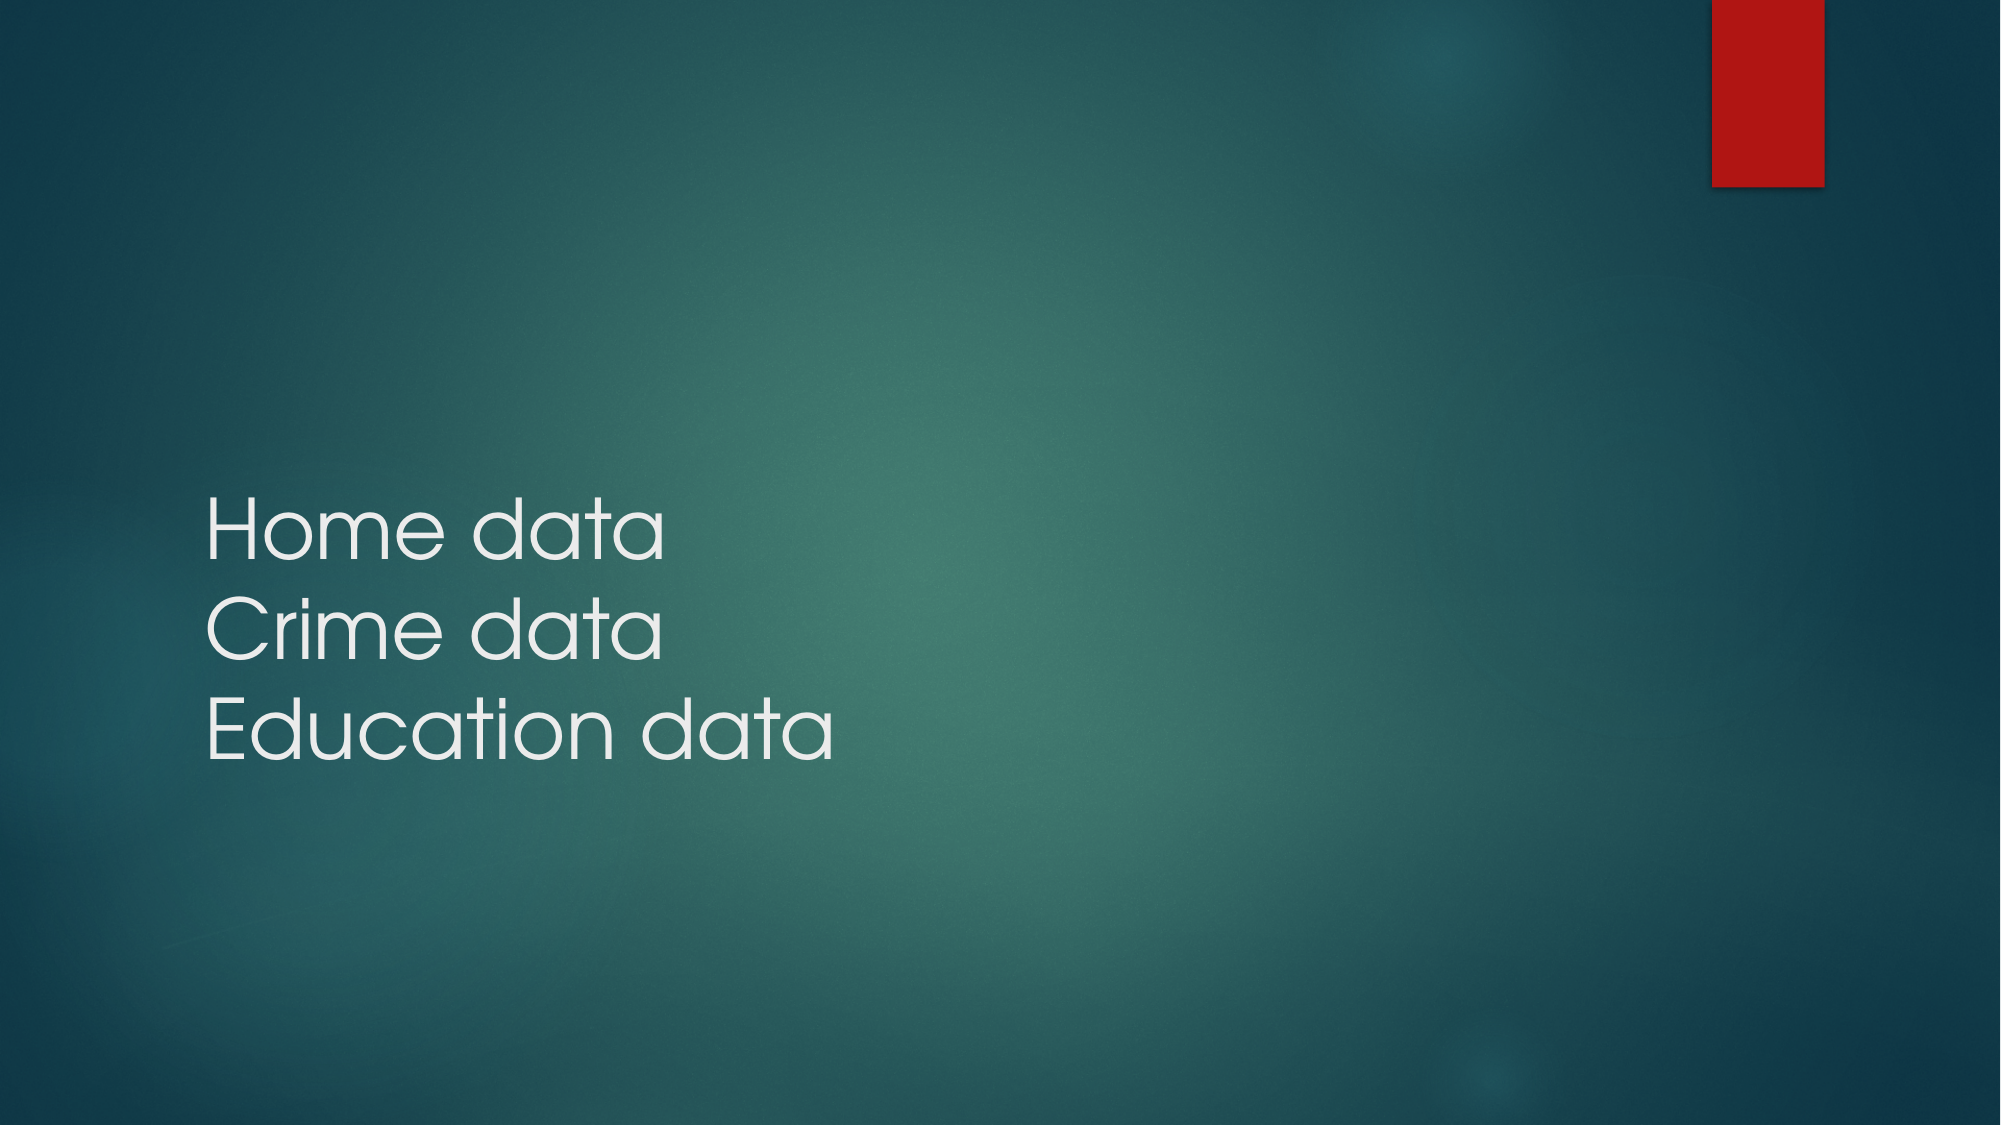

# Home data Crime data Education data